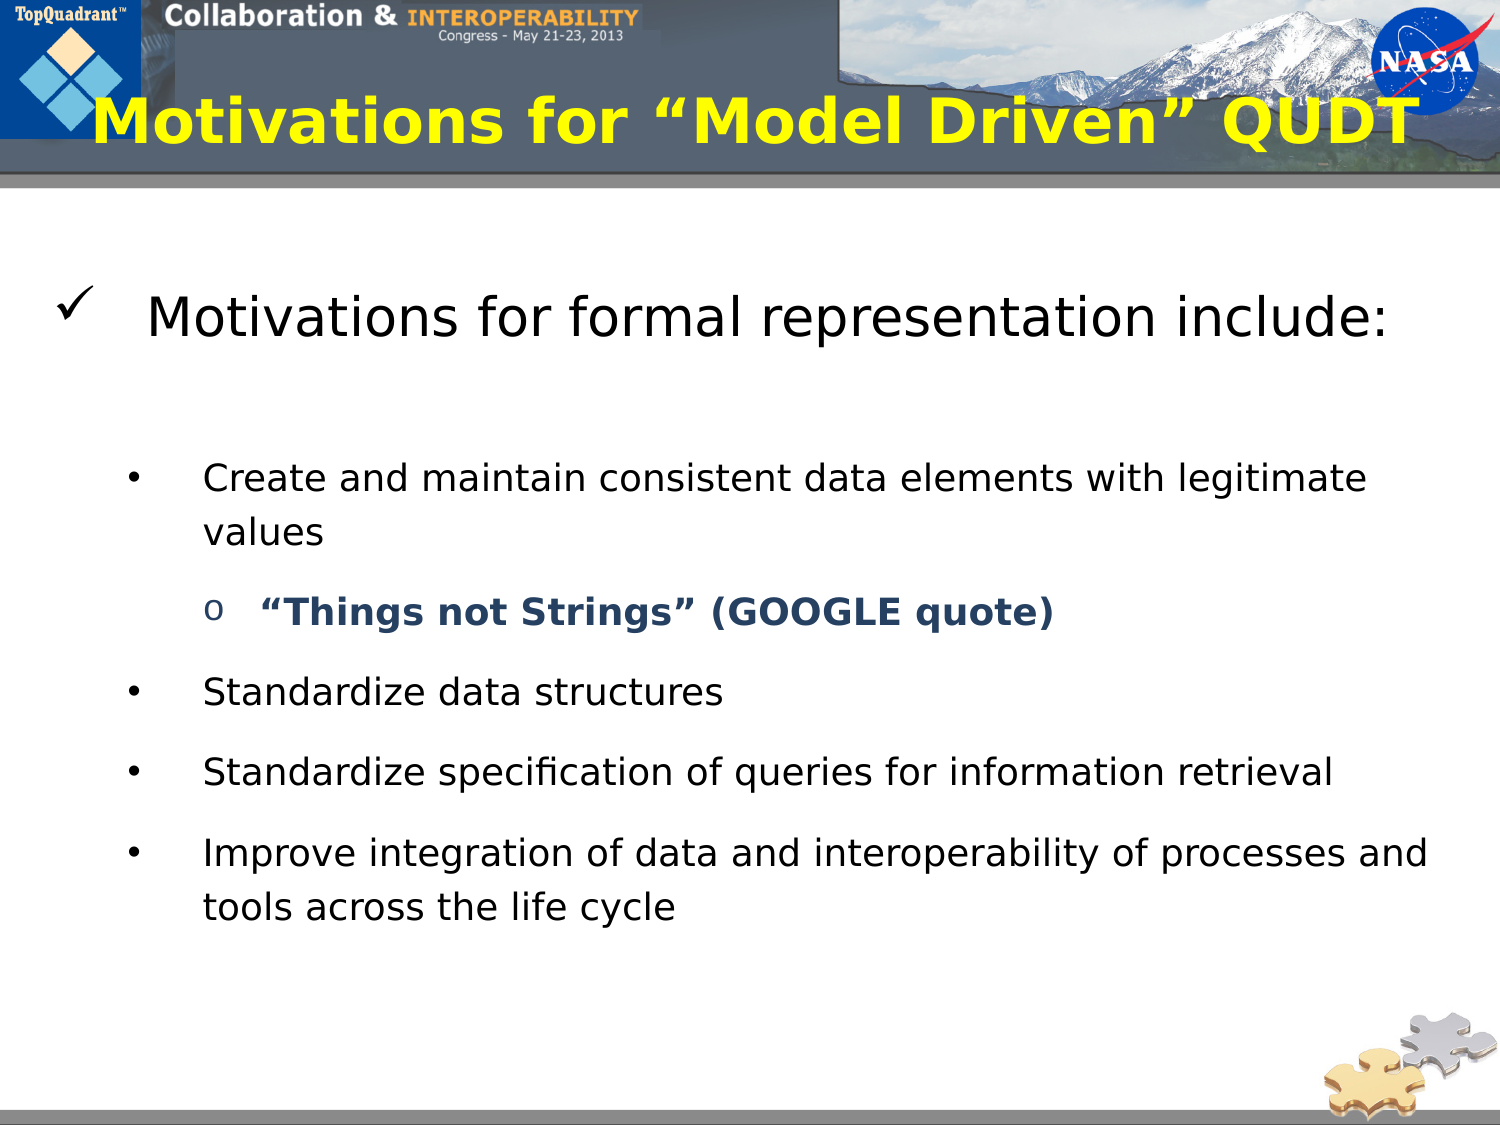

# Motivations for “Model Driven” QUDT
Motivations for formal representation include:

Create and maintain consistent data elements with legitimate values
“Things not Strings” (GOOGLE quote)
Standardize data structures
Standardize specification of queries for information retrieval
Improve integration of data and interoperability of processes and tools across the life cycle